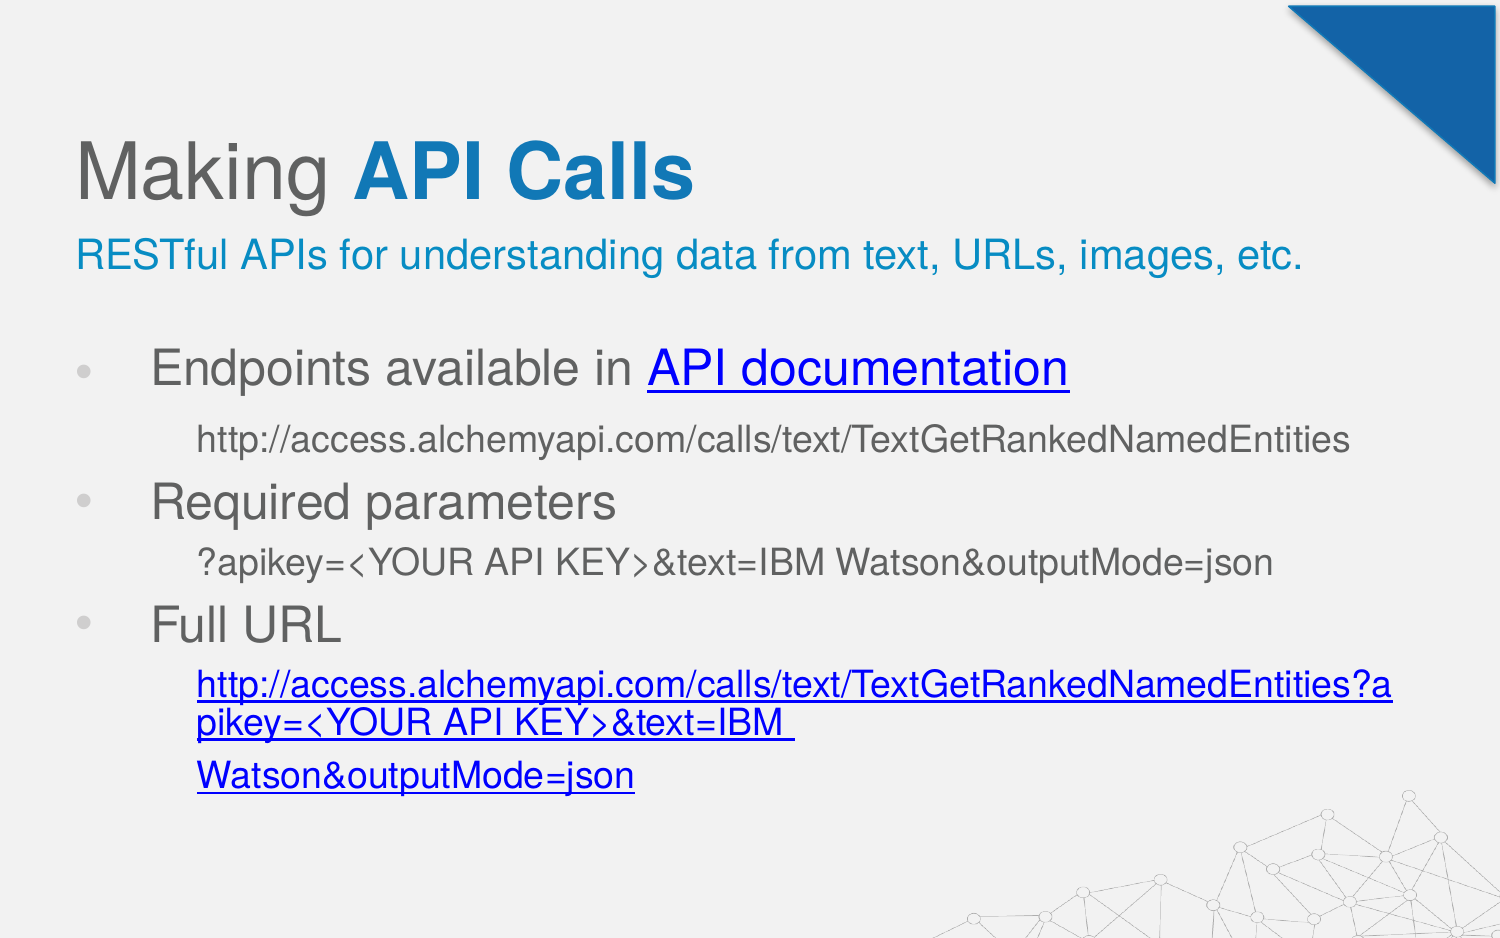

# Making API Calls
RESTful APIs for understanding data from text, URLs, images, etc.
Endpoints available in API documentation
http://access.alchemyapi.com/calls/text/TextGetRankedNamedEntities
Required parameters
?apikey=<YOUR API KEY>&text=IBM Watson&outputMode=json
Full URL
http://access.alchemyapi.com/calls/text/TextGetRankedNamedEntities?apikey=<YOUR API KEY>&text=IBM Watson&outputMode=json